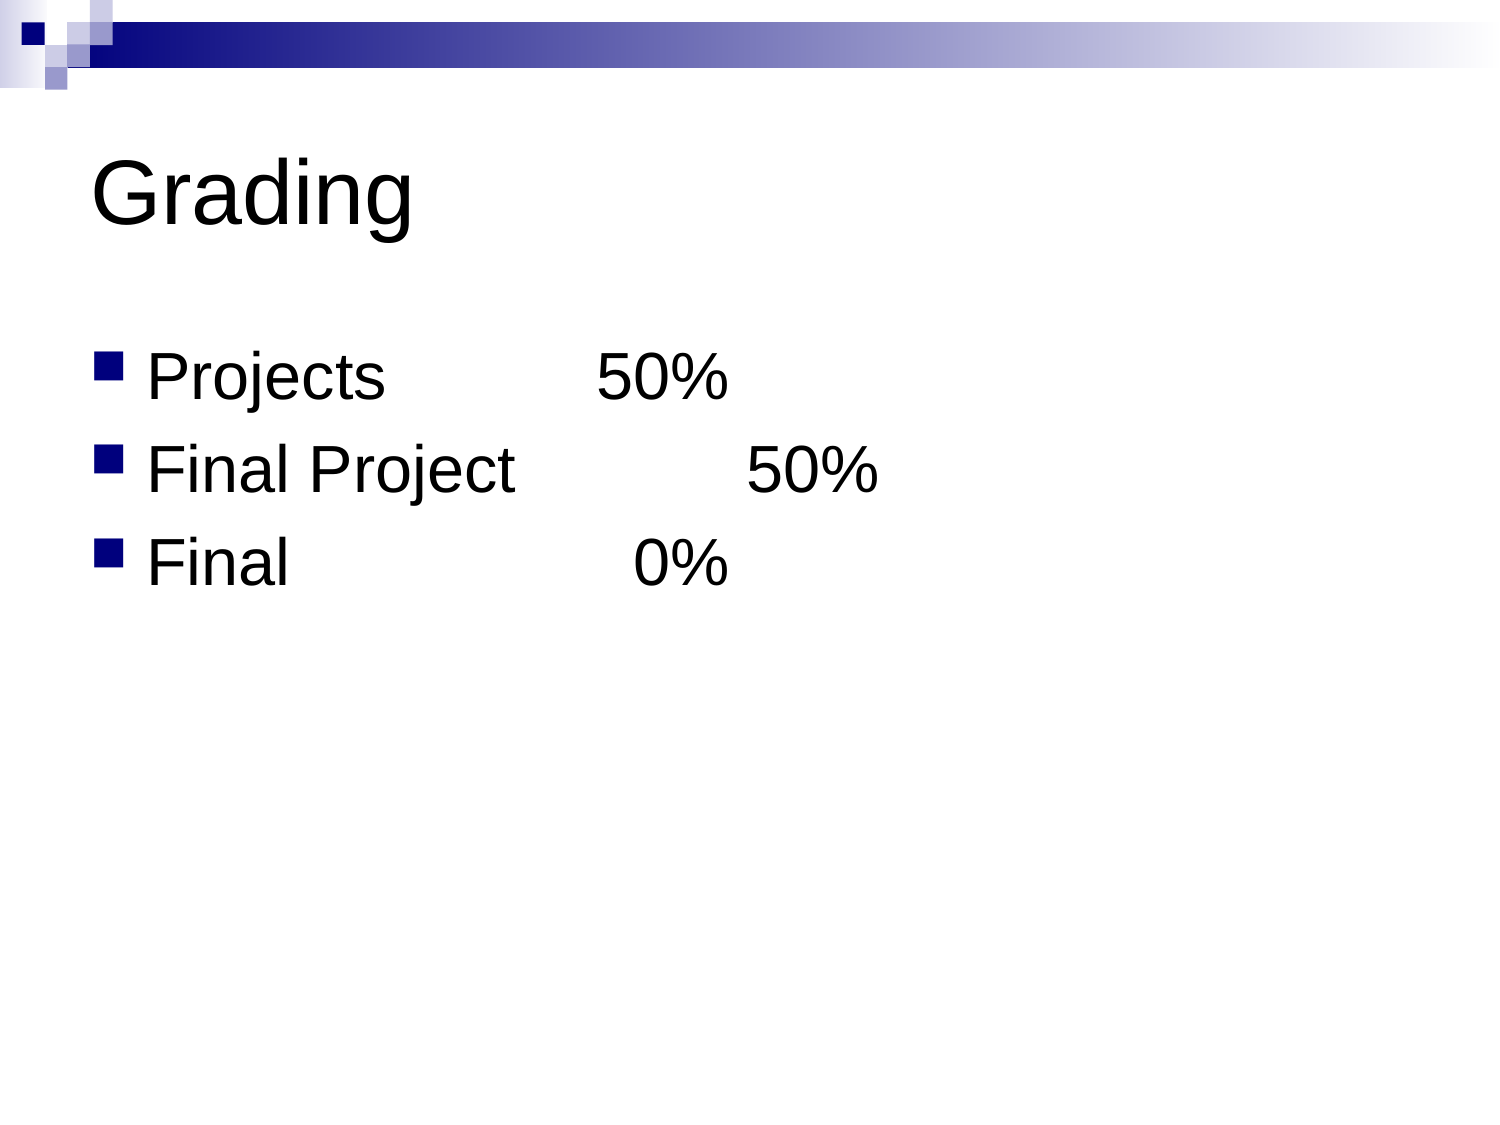

# Grading
Projects 		50%
Final Project 		50%
Final			  0%